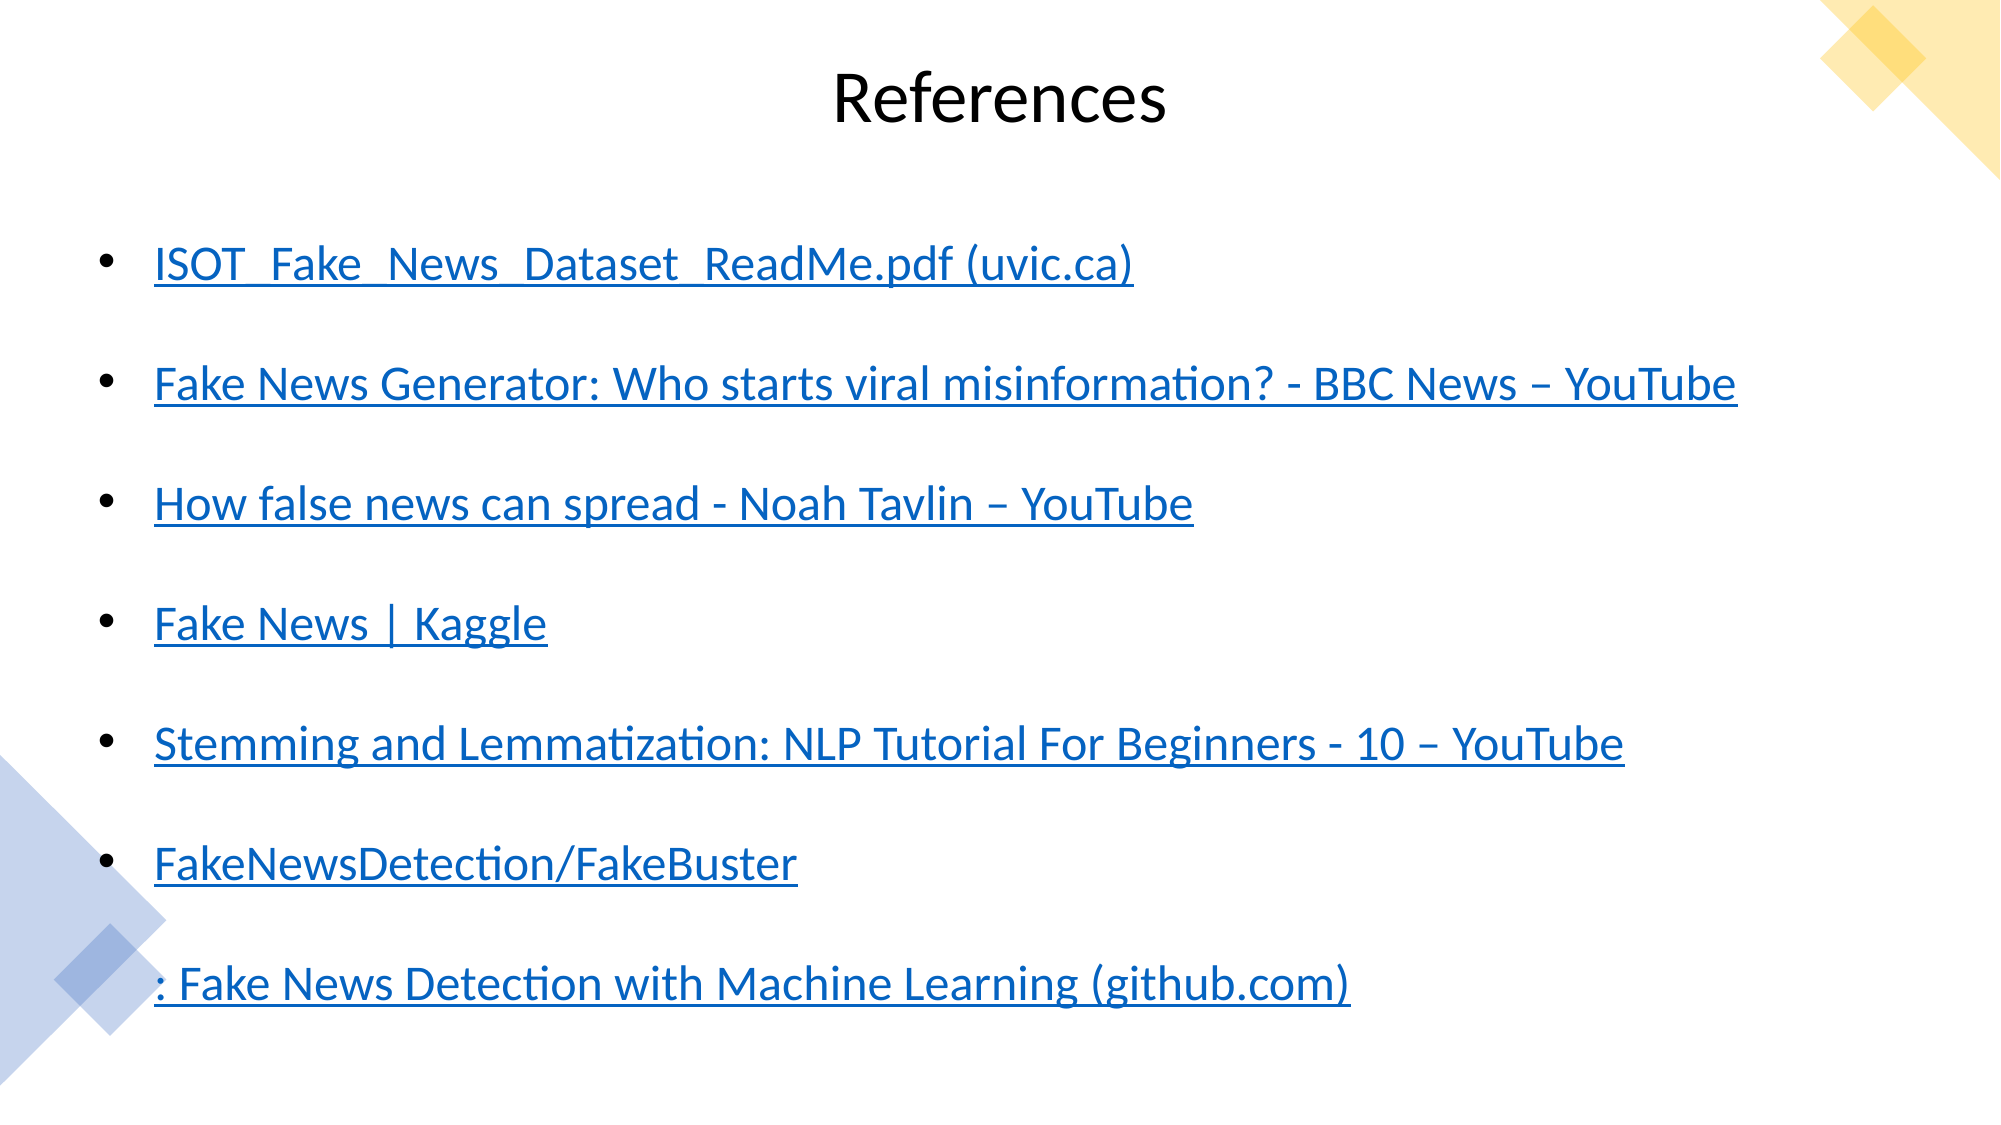

# References
ISOT_Fake_News_Dataset_ReadMe.pdf (uvic.ca)
Fake News Generator: Who starts viral misinformation? - BBC News – YouTube
How false news can spread - Noah Tavlin – YouTube
Fake News | Kaggle
Stemming and Lemmatization: NLP Tutorial For Beginners - 10 – YouTube
FakeNewsDetection/FakeBuster: Fake News Detection with Machine Learning (github.com)